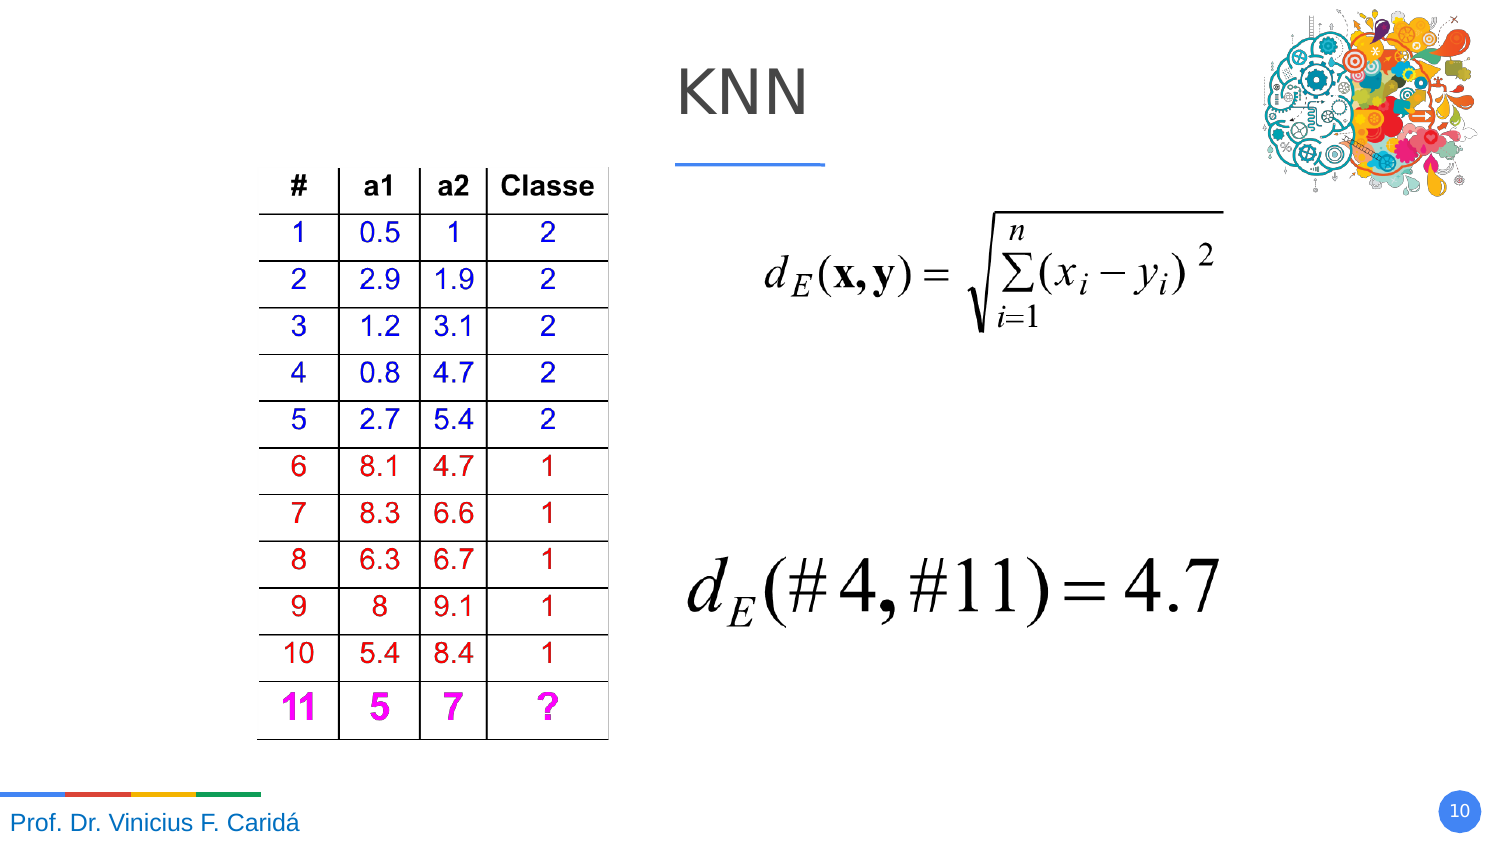

KNN

10
Prof. Dr. Vinicius F. Caridá